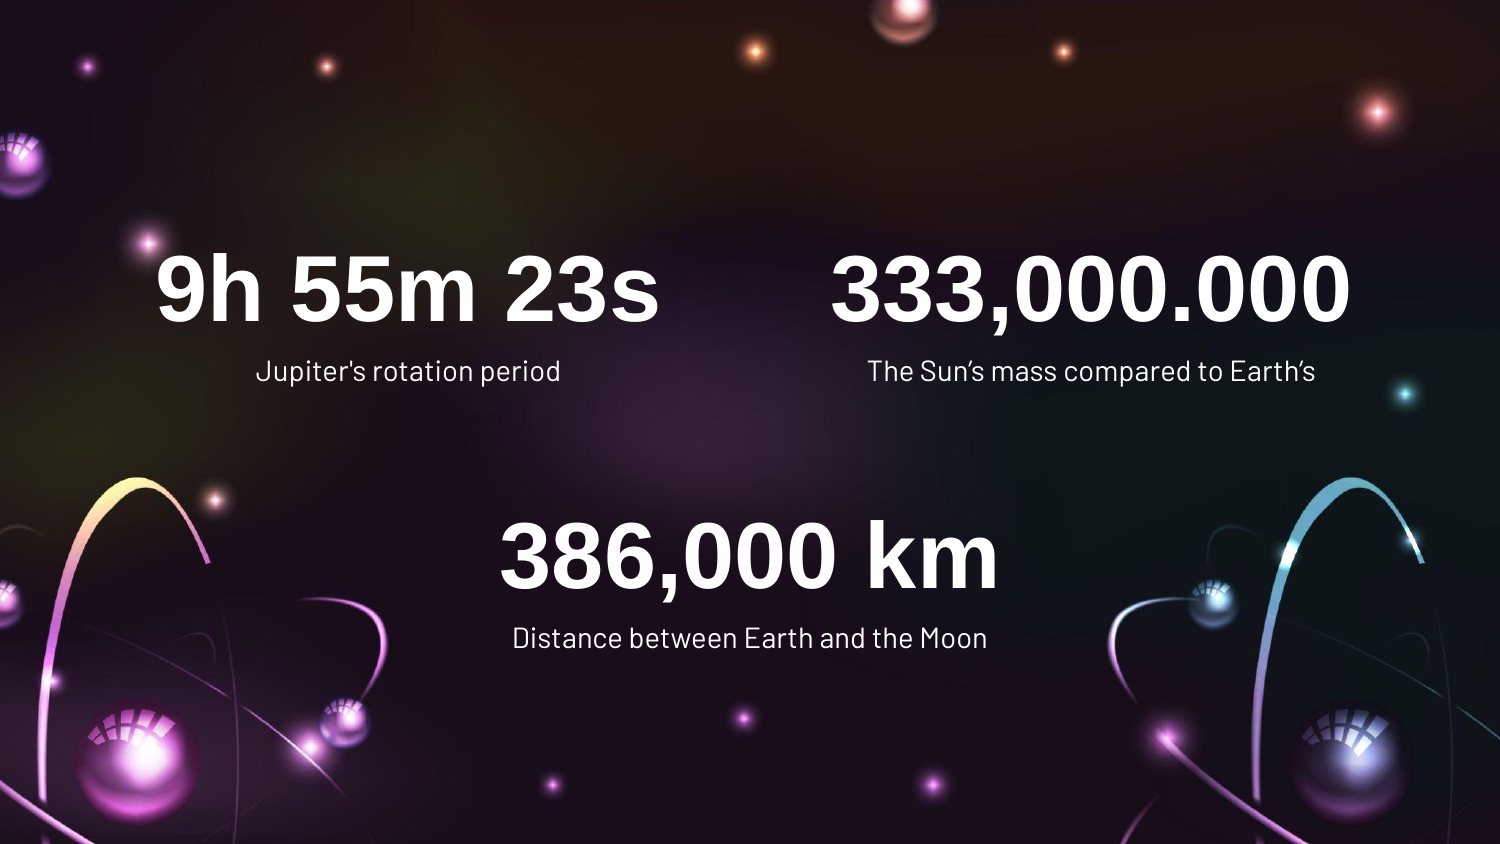

333,000.000
# 9h 55m 23s
The Sun’s mass compared to Earth’s
Jupiter's rotation period
386,000 km
Distance between Earth and the Moon